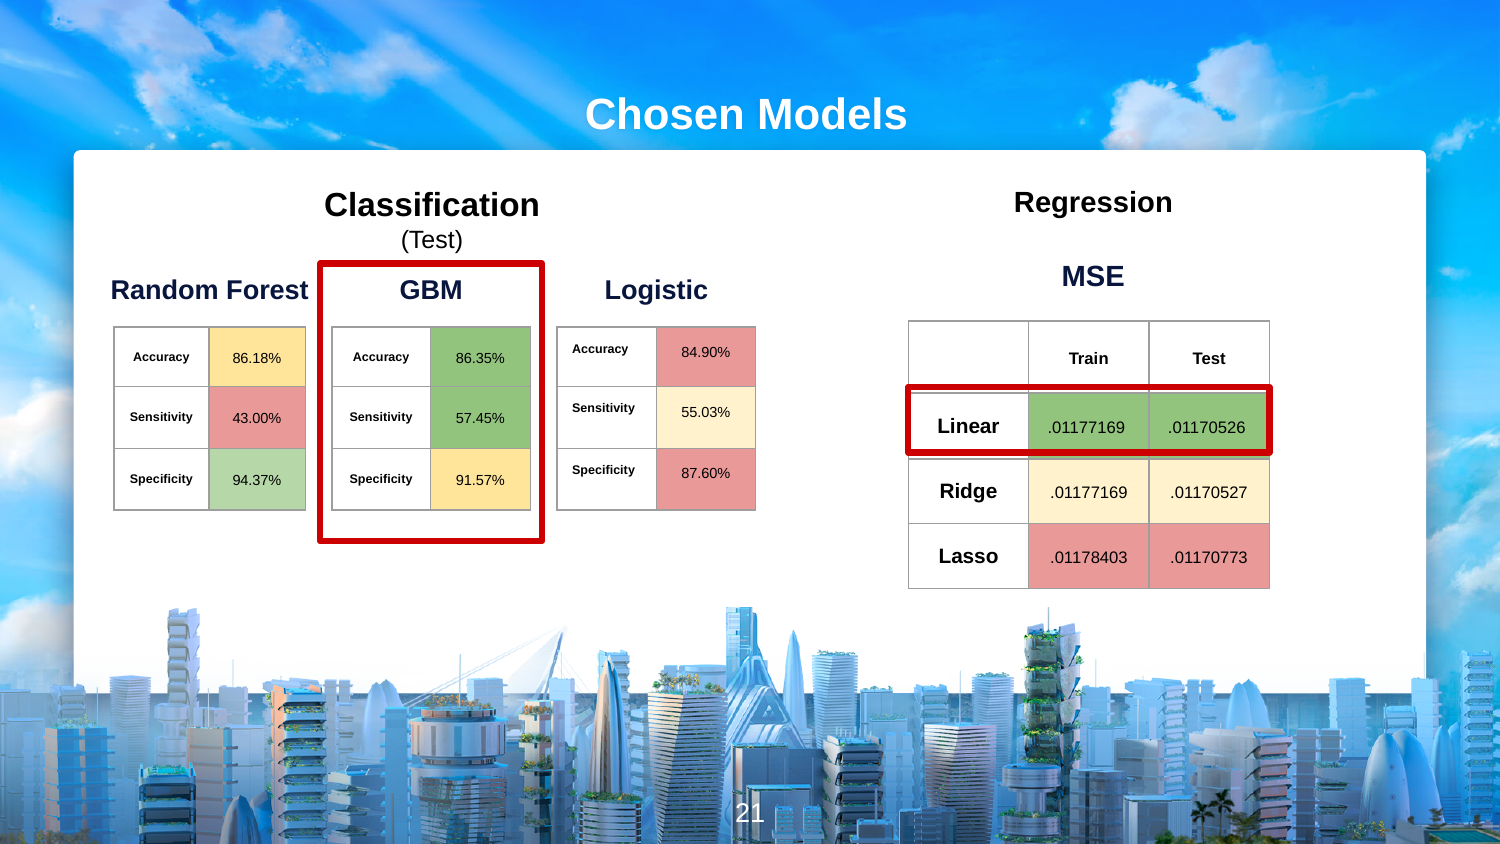

# Chosen Models
Classification
(Test)
Regression
MSE

Random Forest
GBM
Logistic

|  | Train | Test |
| --- | --- | --- |
| Linear | .01177169 | .01170526 |
| Ridge | .01177169 | .01170527 |
| Lasso | .01178403 | .01170773 |
| Accuracy | 86.35% |
| --- | --- |
| Sensitivity | 57.45% |
| Specificity | 91.57% |
| Accuracy | 86.18% |
| --- | --- |
| Sensitivity | 43.00% |
| Specificity | 94.37% |
| Accuracy | 84.90% |
| --- | --- |
| Sensitivity | 55.03% |
| Specificity | 87.60% |

21